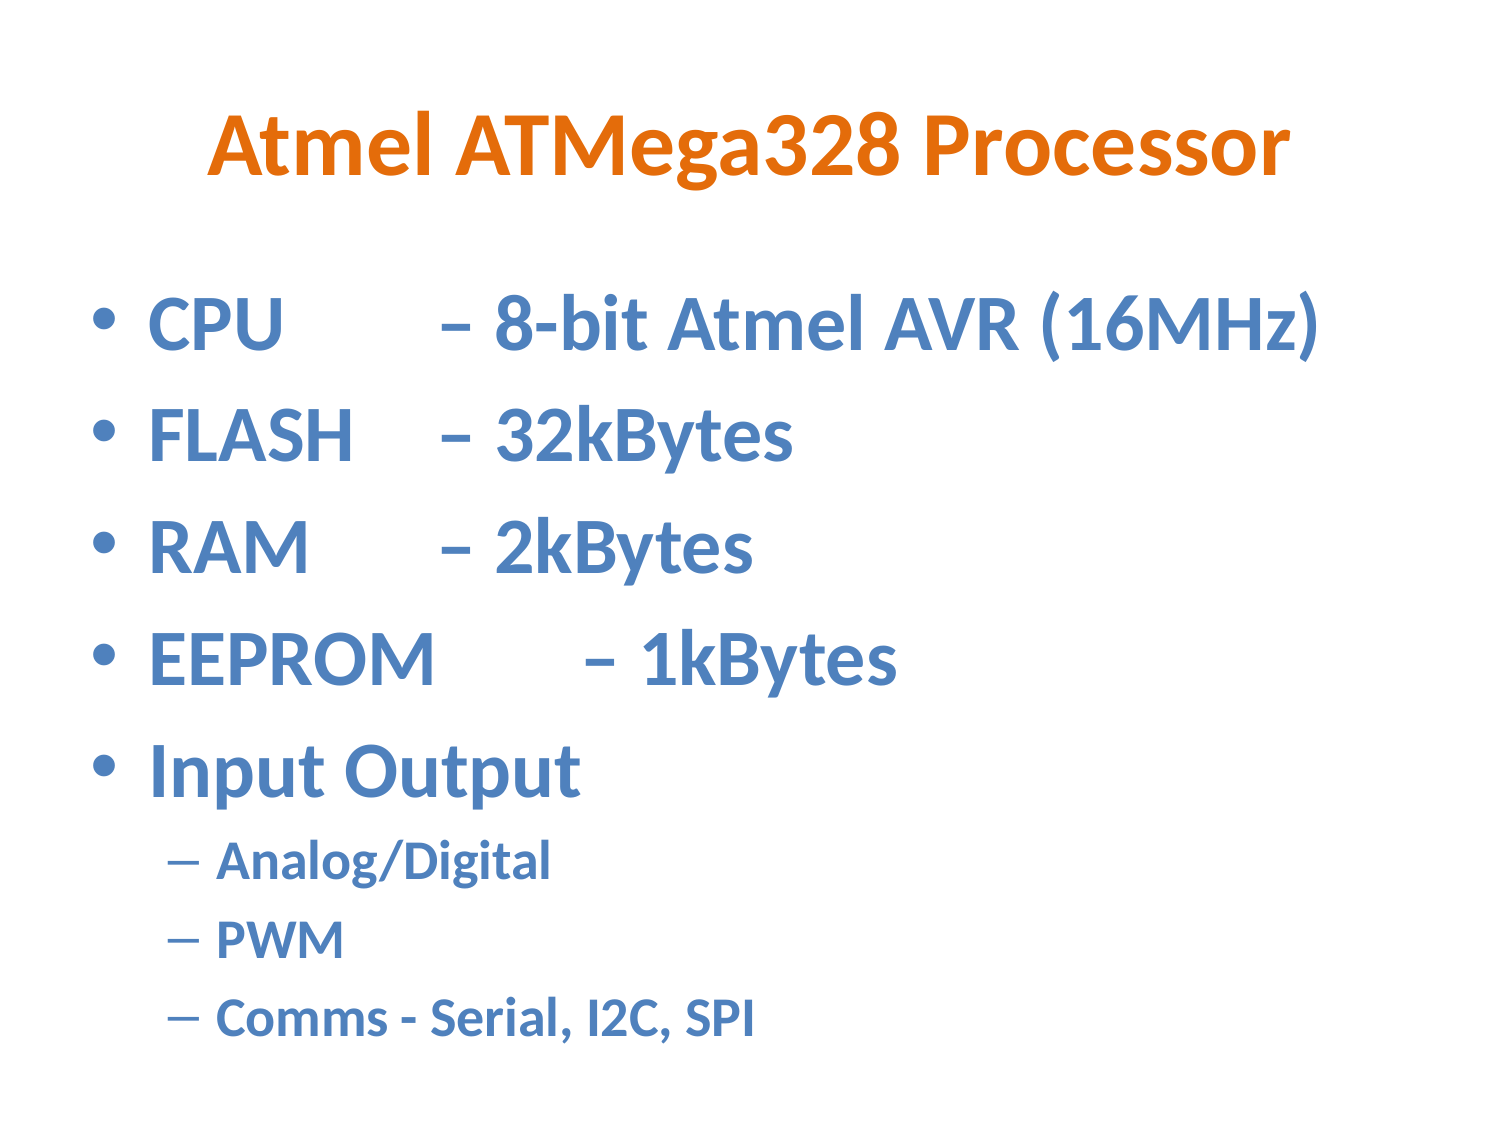

# Atmel ATMega328 Processor
CPU 		– 8-bit Atmel AVR (16MHz)
FLASH 		– 32kBytes
RAM 		– 2kBytes
EEPROM 	– 1kBytes
Input Output
Analog/Digital
PWM
Comms - Serial, I2C, SPI